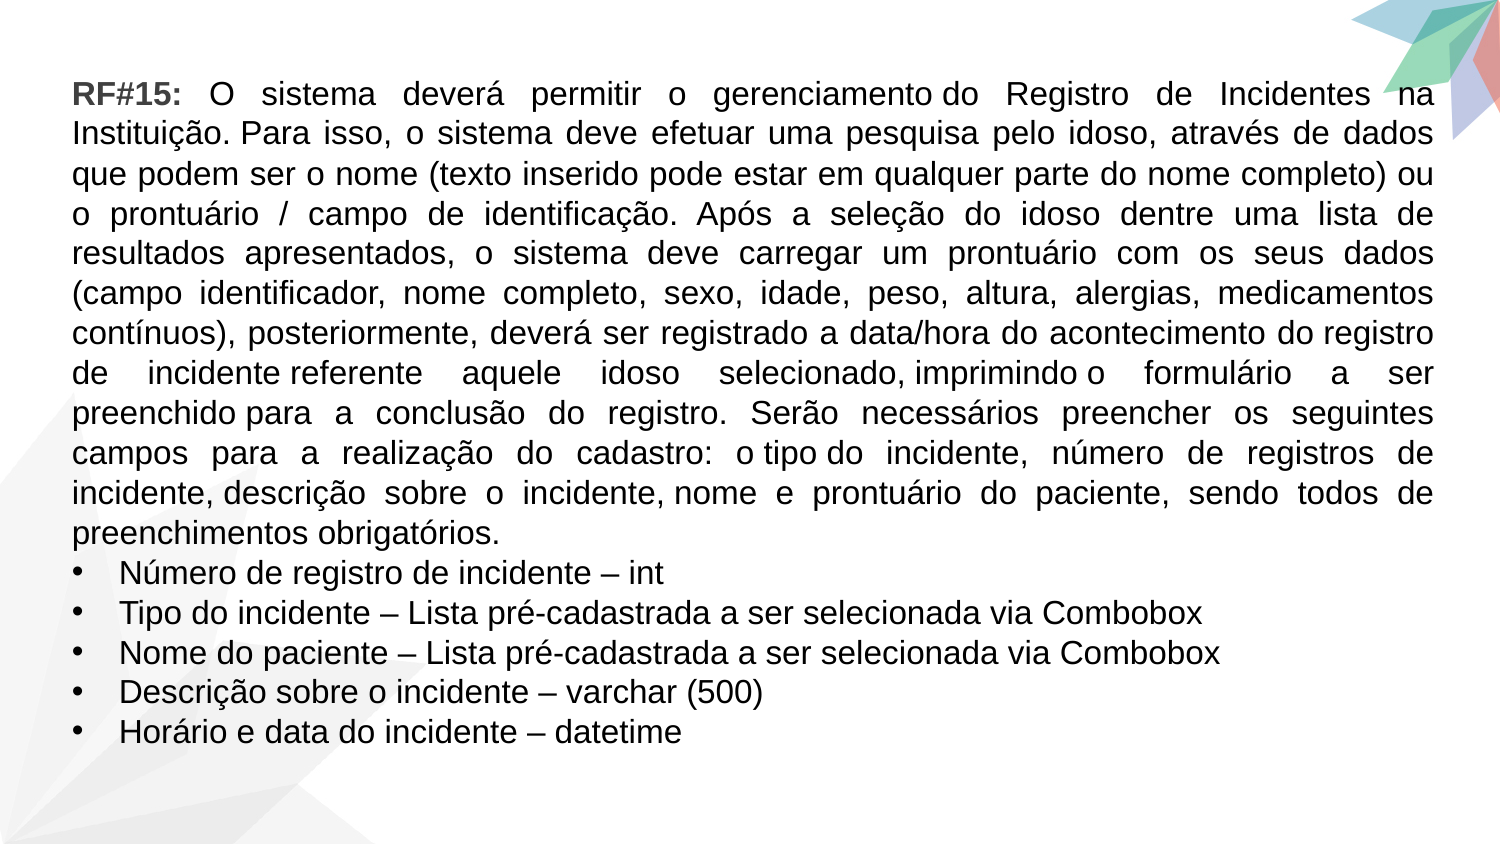

RF#15: O sistema deverá permitir o gerenciamento do Registro de Incidentes na Instituição. Para isso, o sistema deve efetuar uma pesquisa pelo idoso, através de dados que podem ser o nome (texto inserido pode estar em qualquer parte do nome completo) ou o prontuário / campo de identificação. Após a seleção do idoso dentre uma lista de resultados apresentados, o sistema deve carregar um prontuário com os seus dados (campo identificador, nome completo, sexo, idade, peso, altura, alergias, medicamentos contínuos), posteriormente, deverá ser registrado a data/hora do acontecimento do registro de incidente referente aquele idoso selecionado, imprimindo o formulário a ser preenchido para a conclusão do registro. Serão necessários preencher os seguintes campos para a realização do cadastro: o tipo do incidente, número de registros de incidente, descrição sobre o incidente, nome e prontuário do paciente, sendo todos de preenchimentos obrigatórios.
Número de registro de incidente – int
Tipo do incidente – Lista pré-cadastrada a ser selecionada via Combobox
Nome do paciente – Lista pré-cadastrada a ser selecionada via Combobox
Descrição sobre o incidente – varchar (500)
Horário e data do incidente – datetime